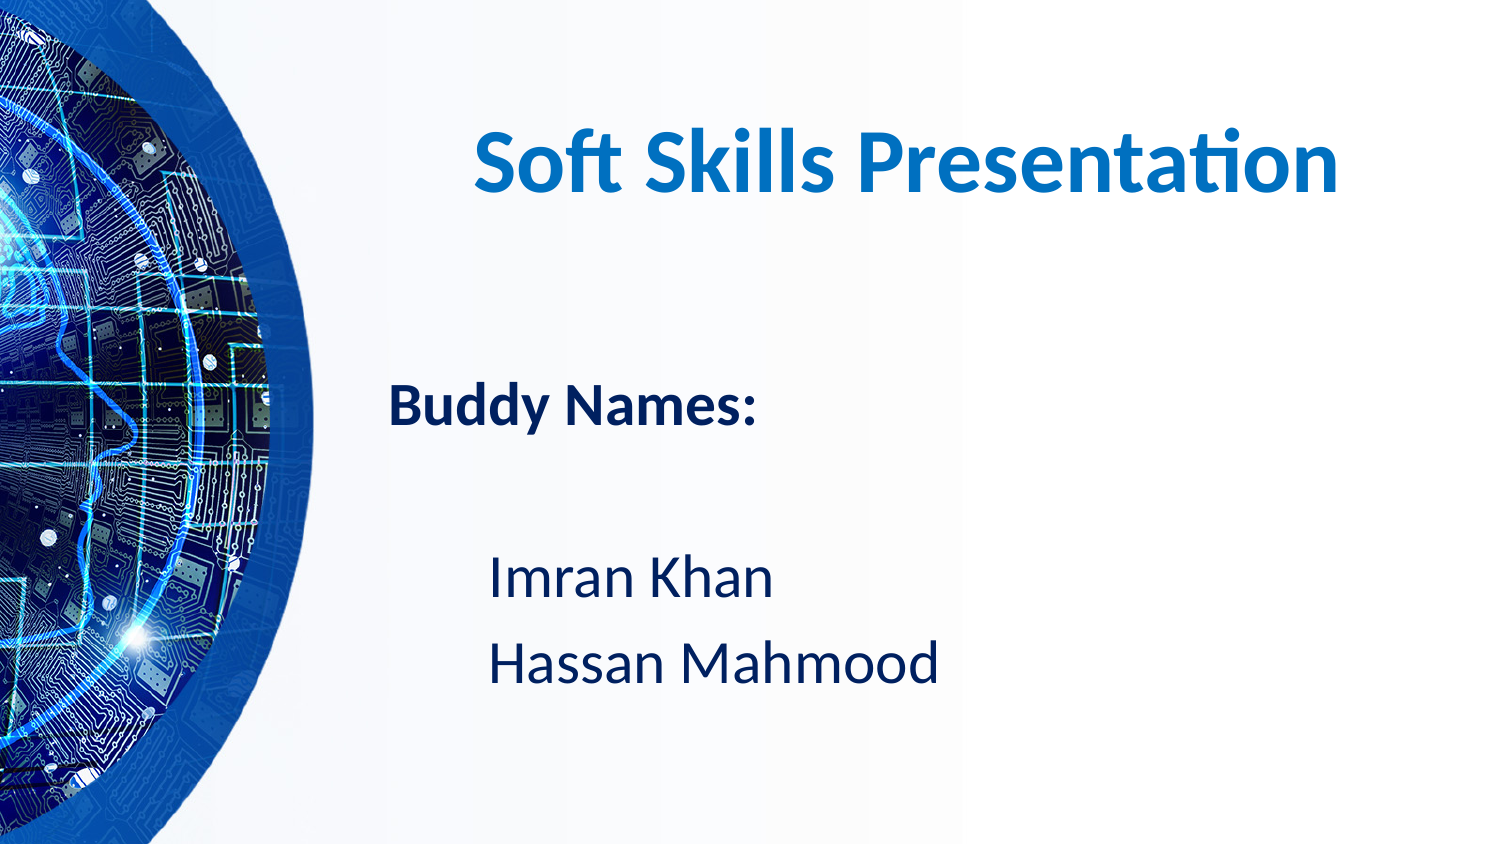

# Soft Skills Presentation
Buddy Names:

	Imran Khan
	Hassan Mahmood